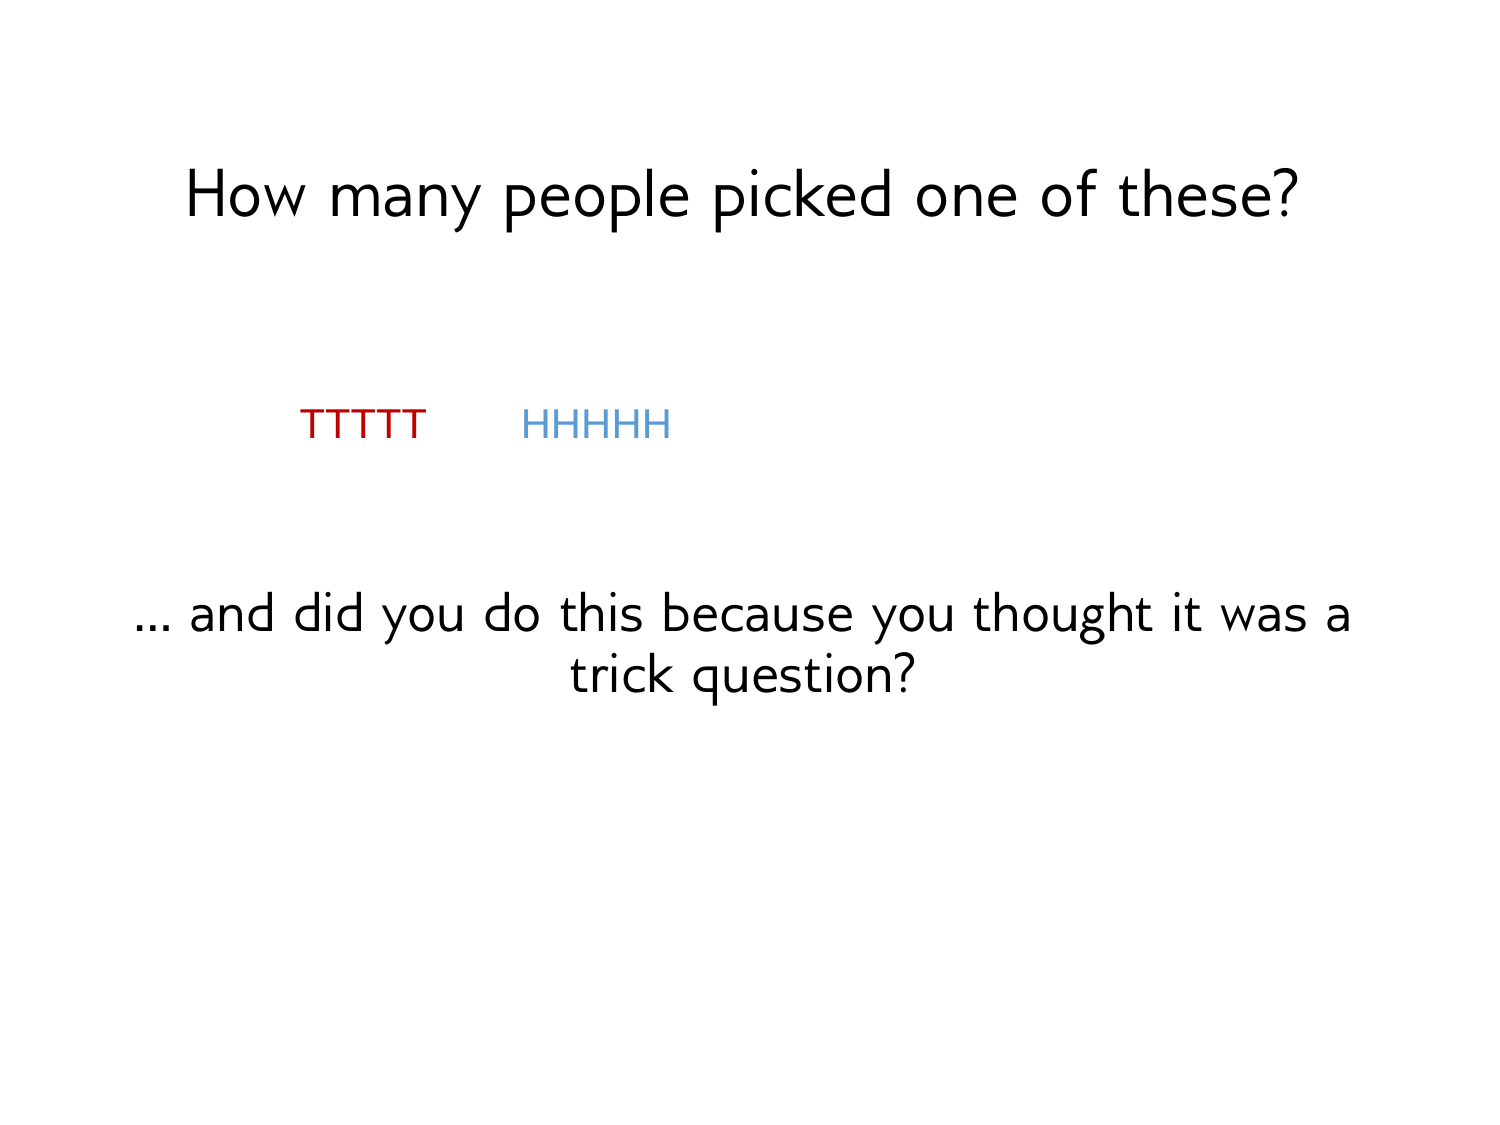

# How many people picked one of these?
TTTTT
HHHHH
… and did you do this because you thought it was a trick question?